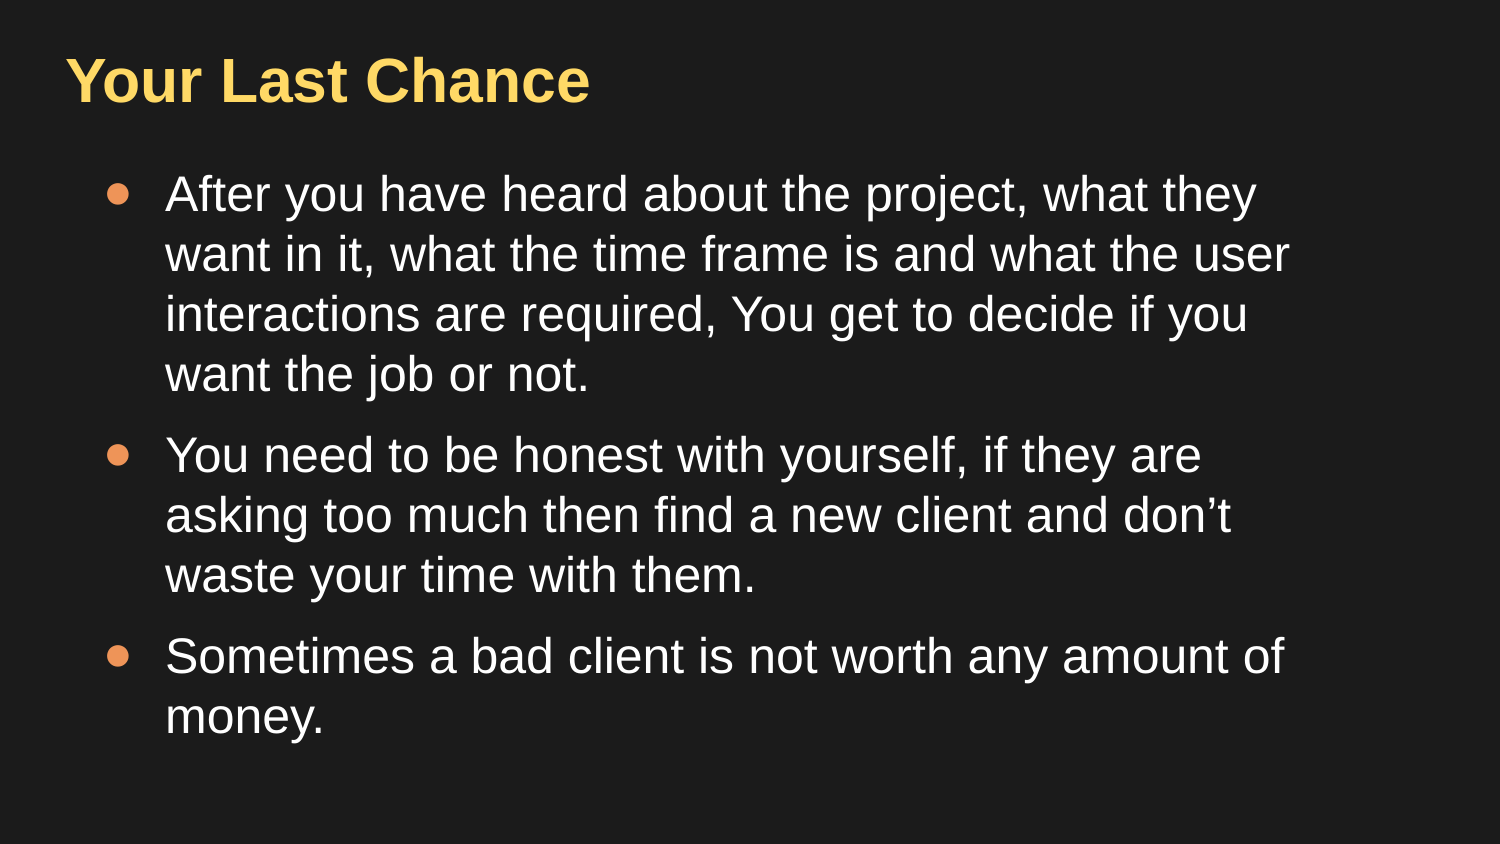

# Your Last Chance
After you have heard about the project, what they want in it, what the time frame is and what the user interactions are required, You get to decide if you want the job or not.
You need to be honest with yourself, if they are asking too much then find a new client and don’t waste your time with them.
Sometimes a bad client is not worth any amount of money.